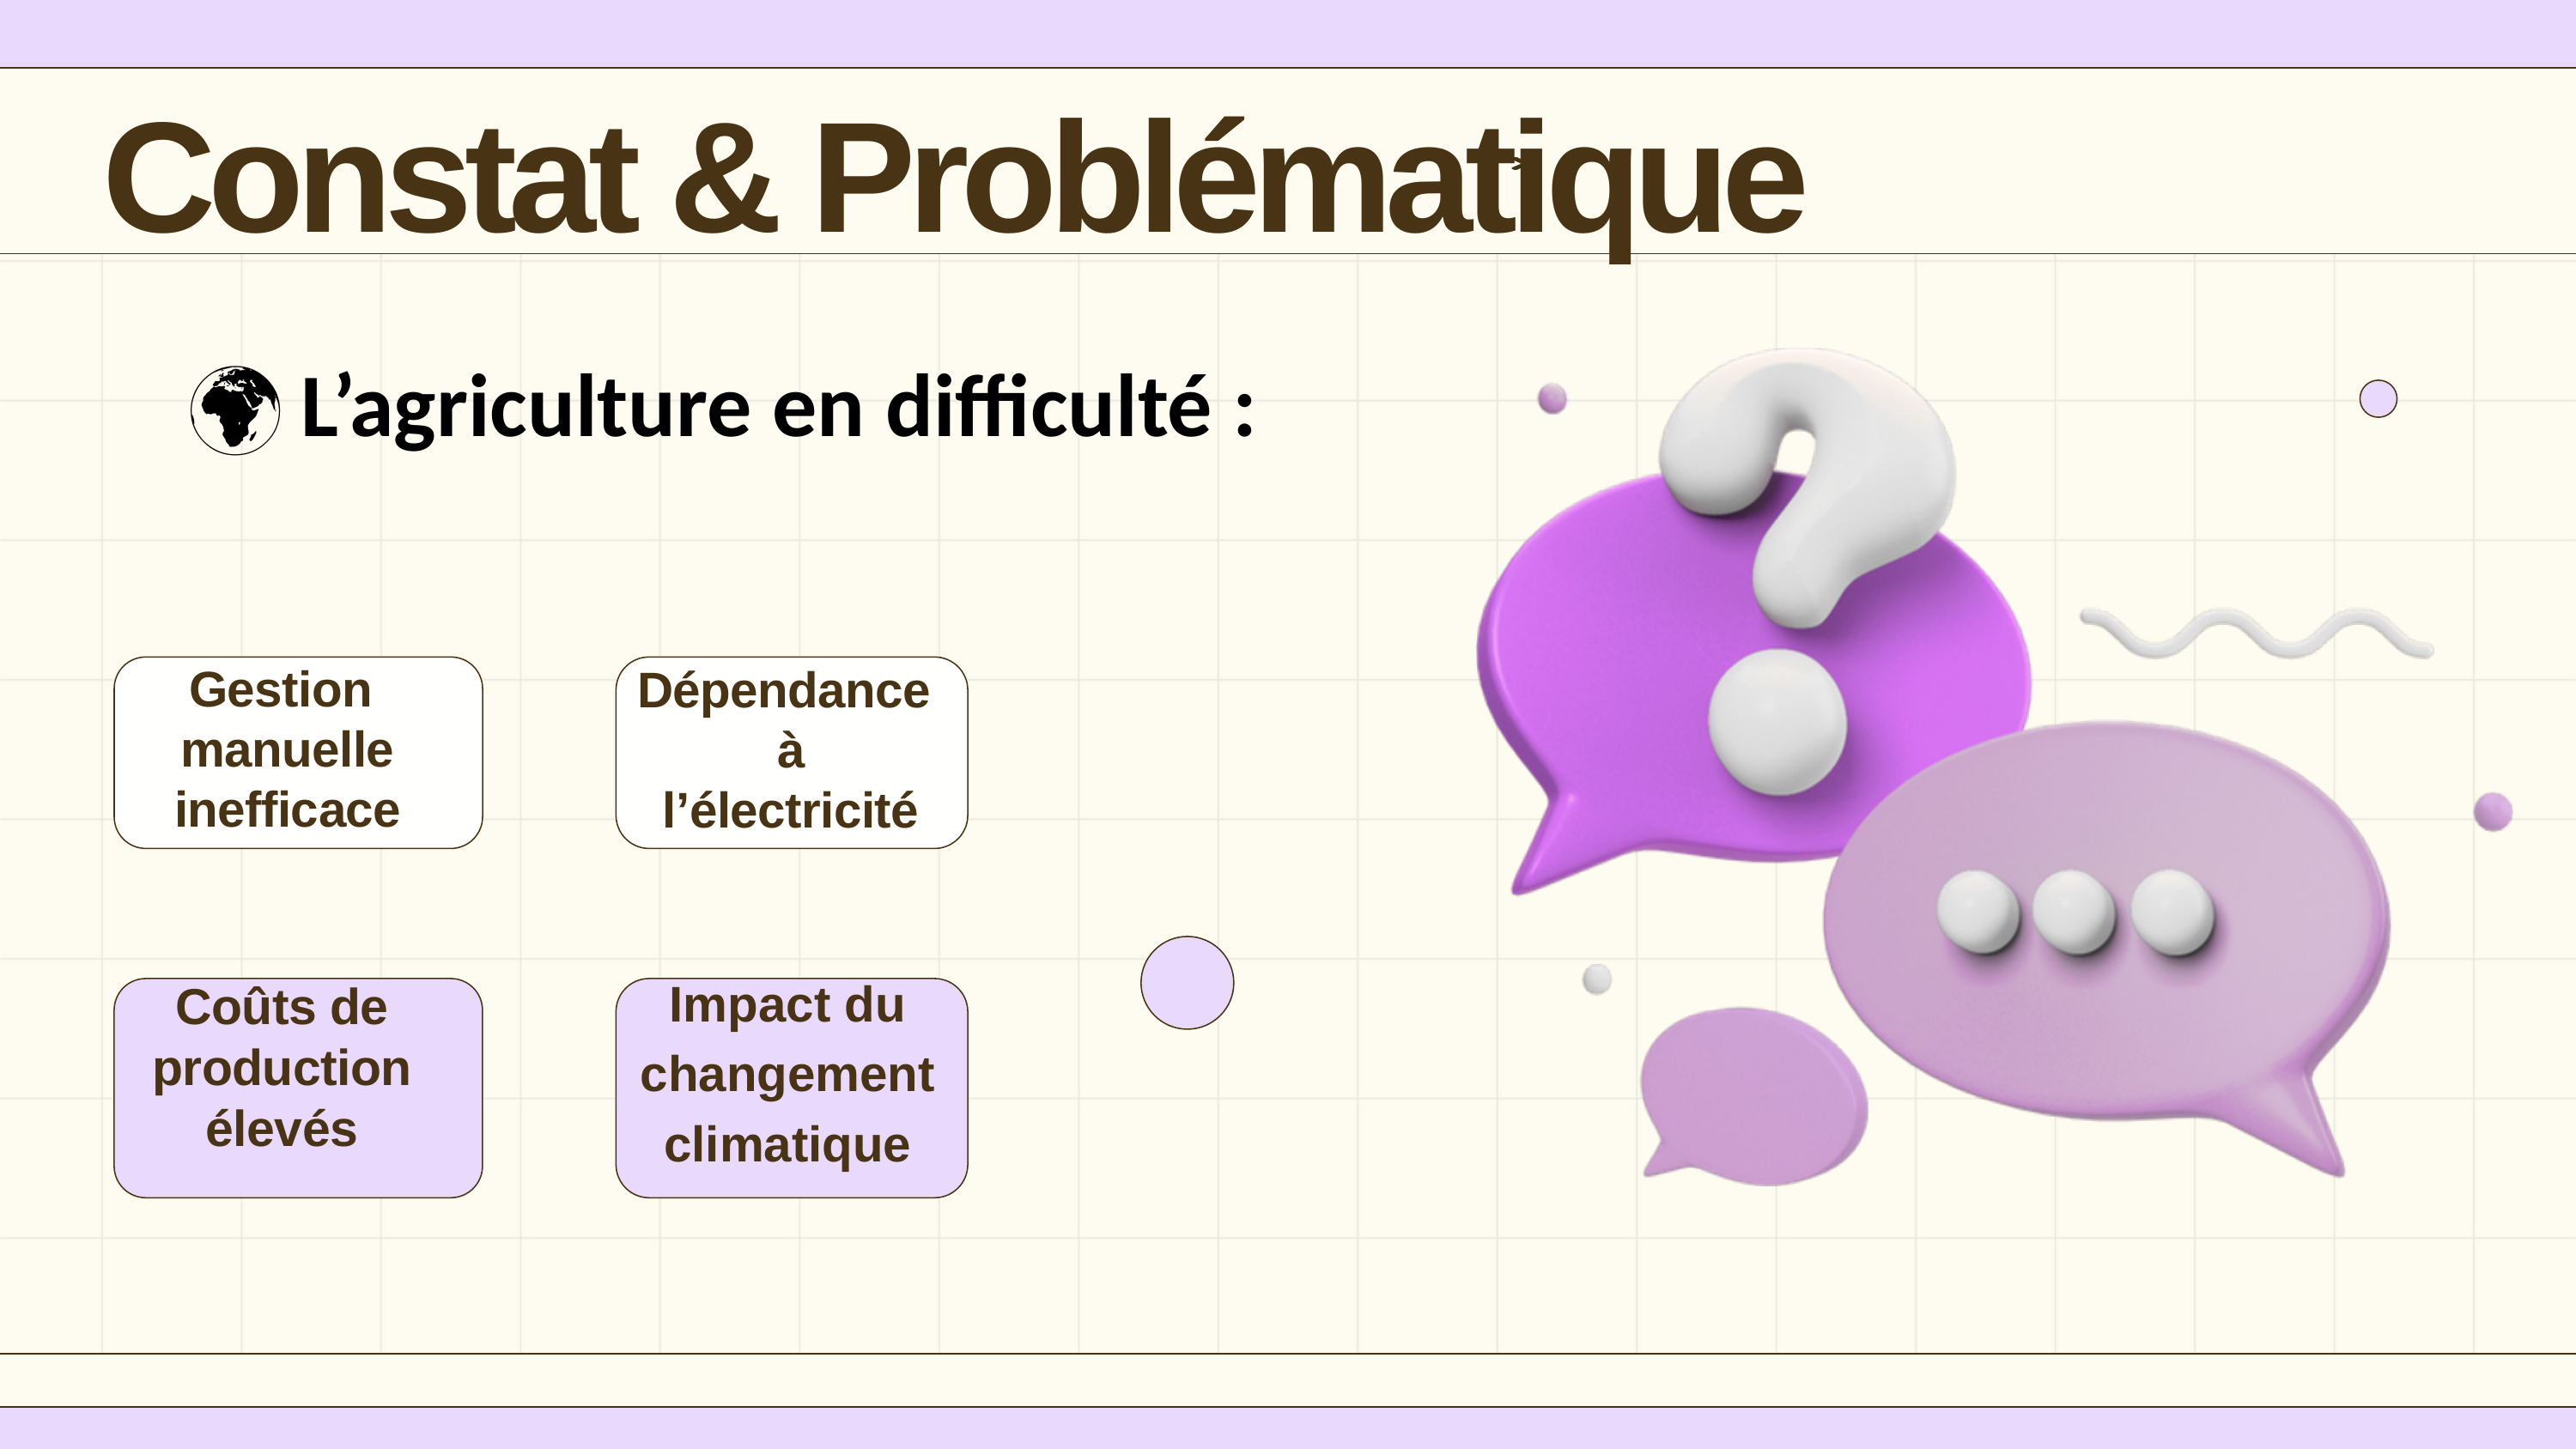

Constat & Problématique

🌍 L’agriculture en difficulté :

Gestion
 manuelle
 inefficace

Dépendance
 à
 l’électricité

Impact du changement climatique

Coûts de production élevés